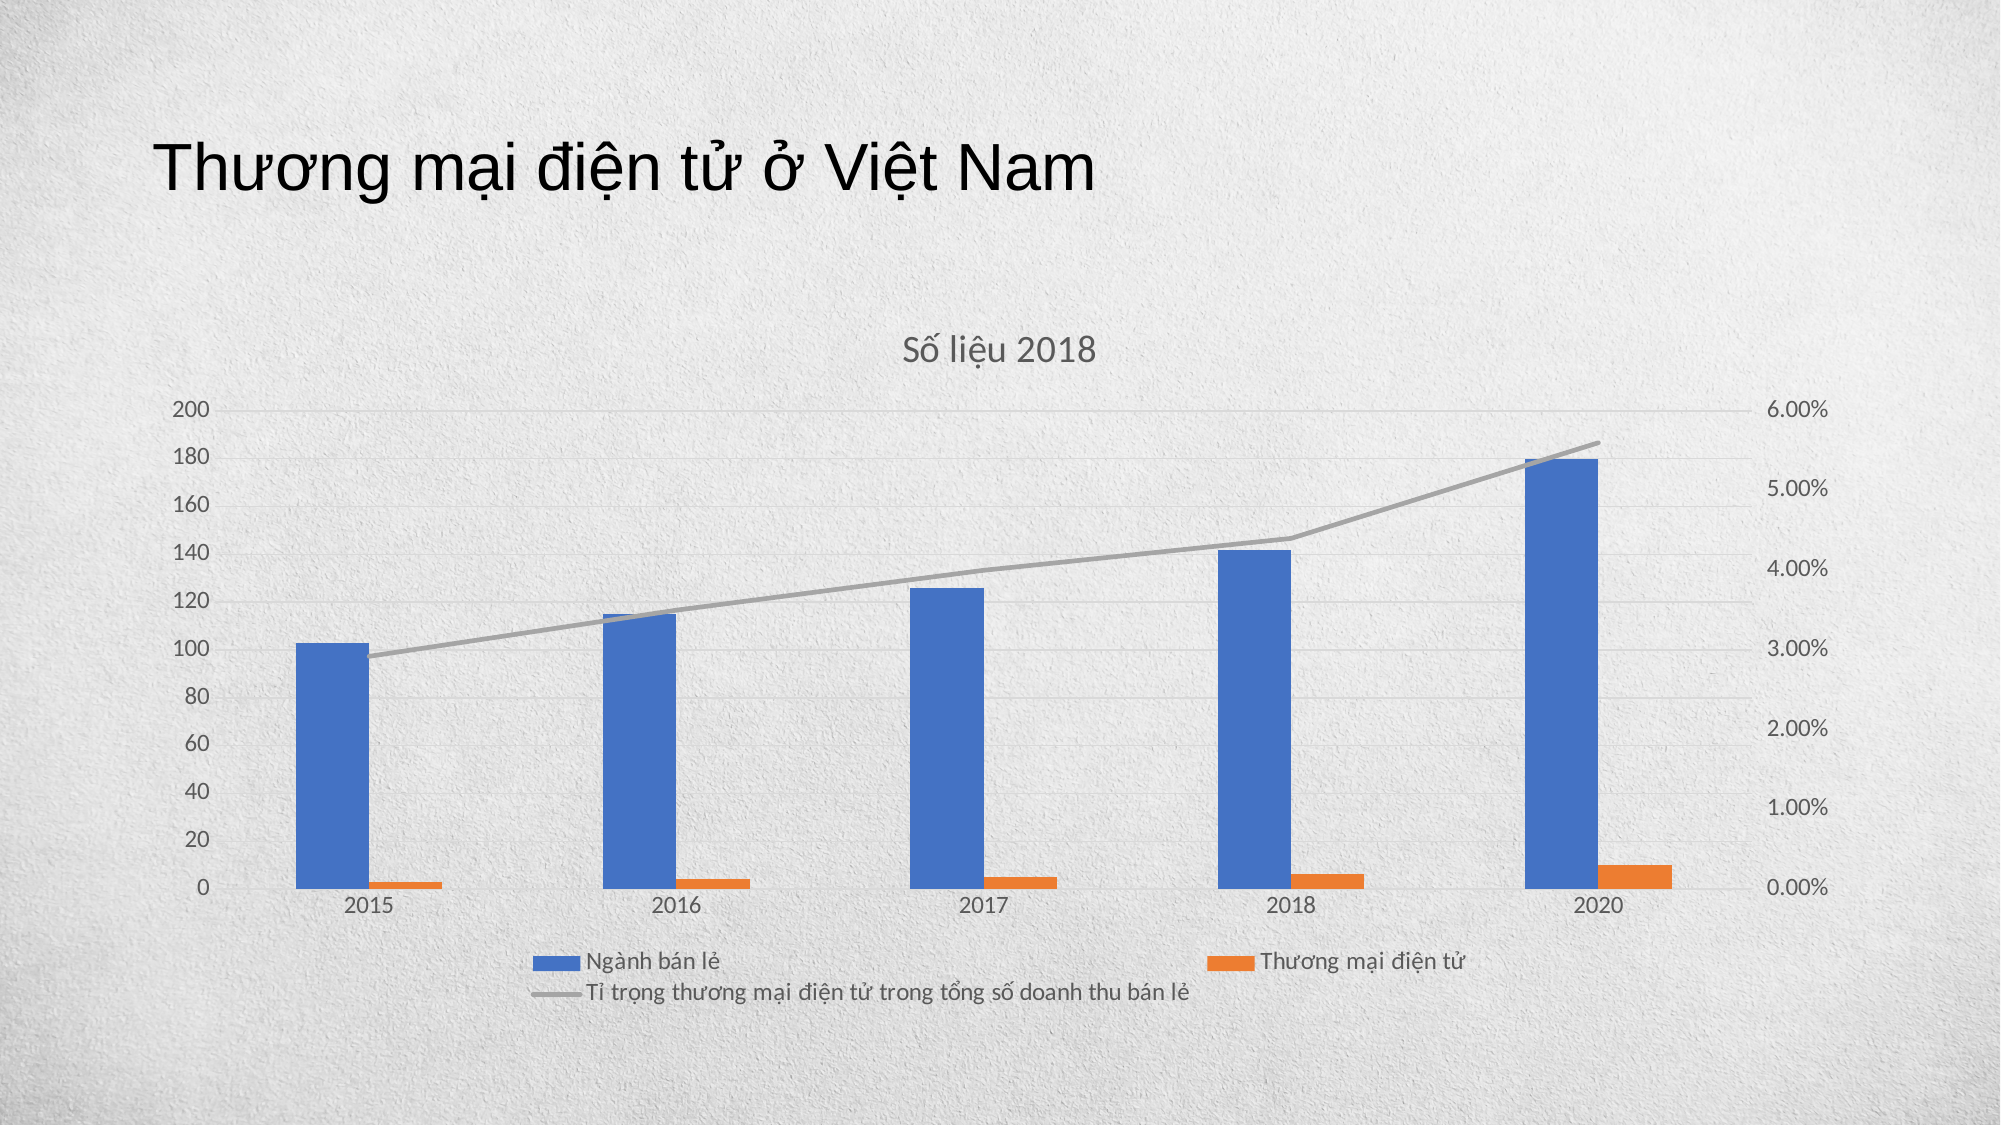

# Thương mại điện tử ở Việt Nam

### Chart: Số liệu 2018

| Category | Ngành bán lẻ | Thương mại điện tử | Tỉ trọng thương mại điện tử trong tổng số doanh thu bán lẻ |
|---|---|---|---|
| 2015 | 103.0 | 3.0 | 0.0292 |
| 2016 | 115.0 | 4.07 | 0.035 |
| 2017 | 126.0 | 5.0 | 0.04 |
| 2018 | 142.0 | 6.2 | 0.044 |
| 2020 | 180.0 | 10.0 | 0.056 |